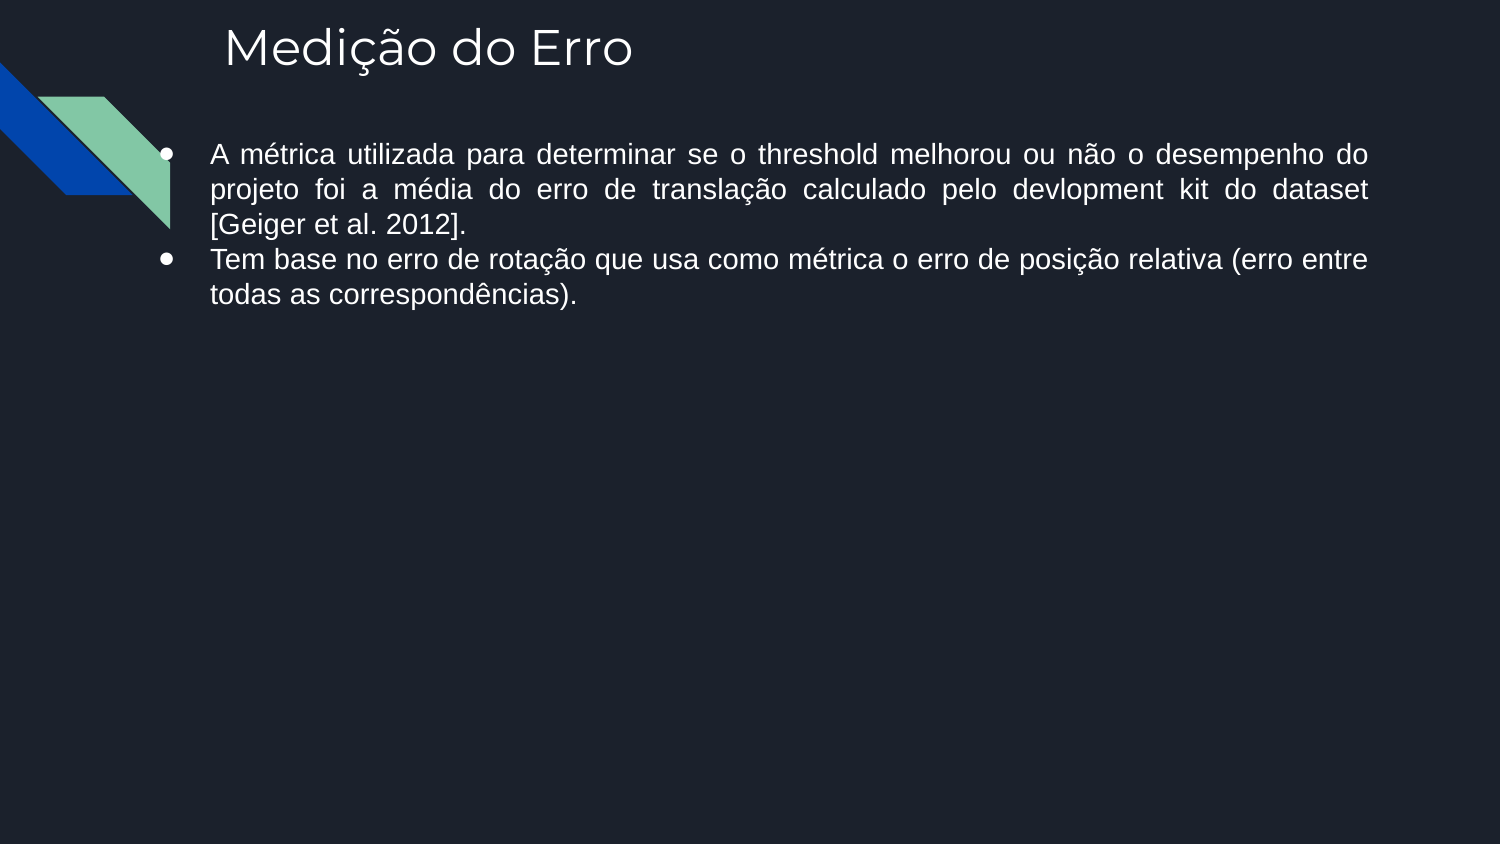

# Medição do Erro
A métrica utilizada para determinar se o threshold melhorou ou não o desempenho do projeto foi a média do erro de translação calculado pelo devlopment kit do dataset [Geiger et al. 2012].
Tem base no erro de rotação que usa como métrica o erro de posição relativa (erro entre todas as correspondências).